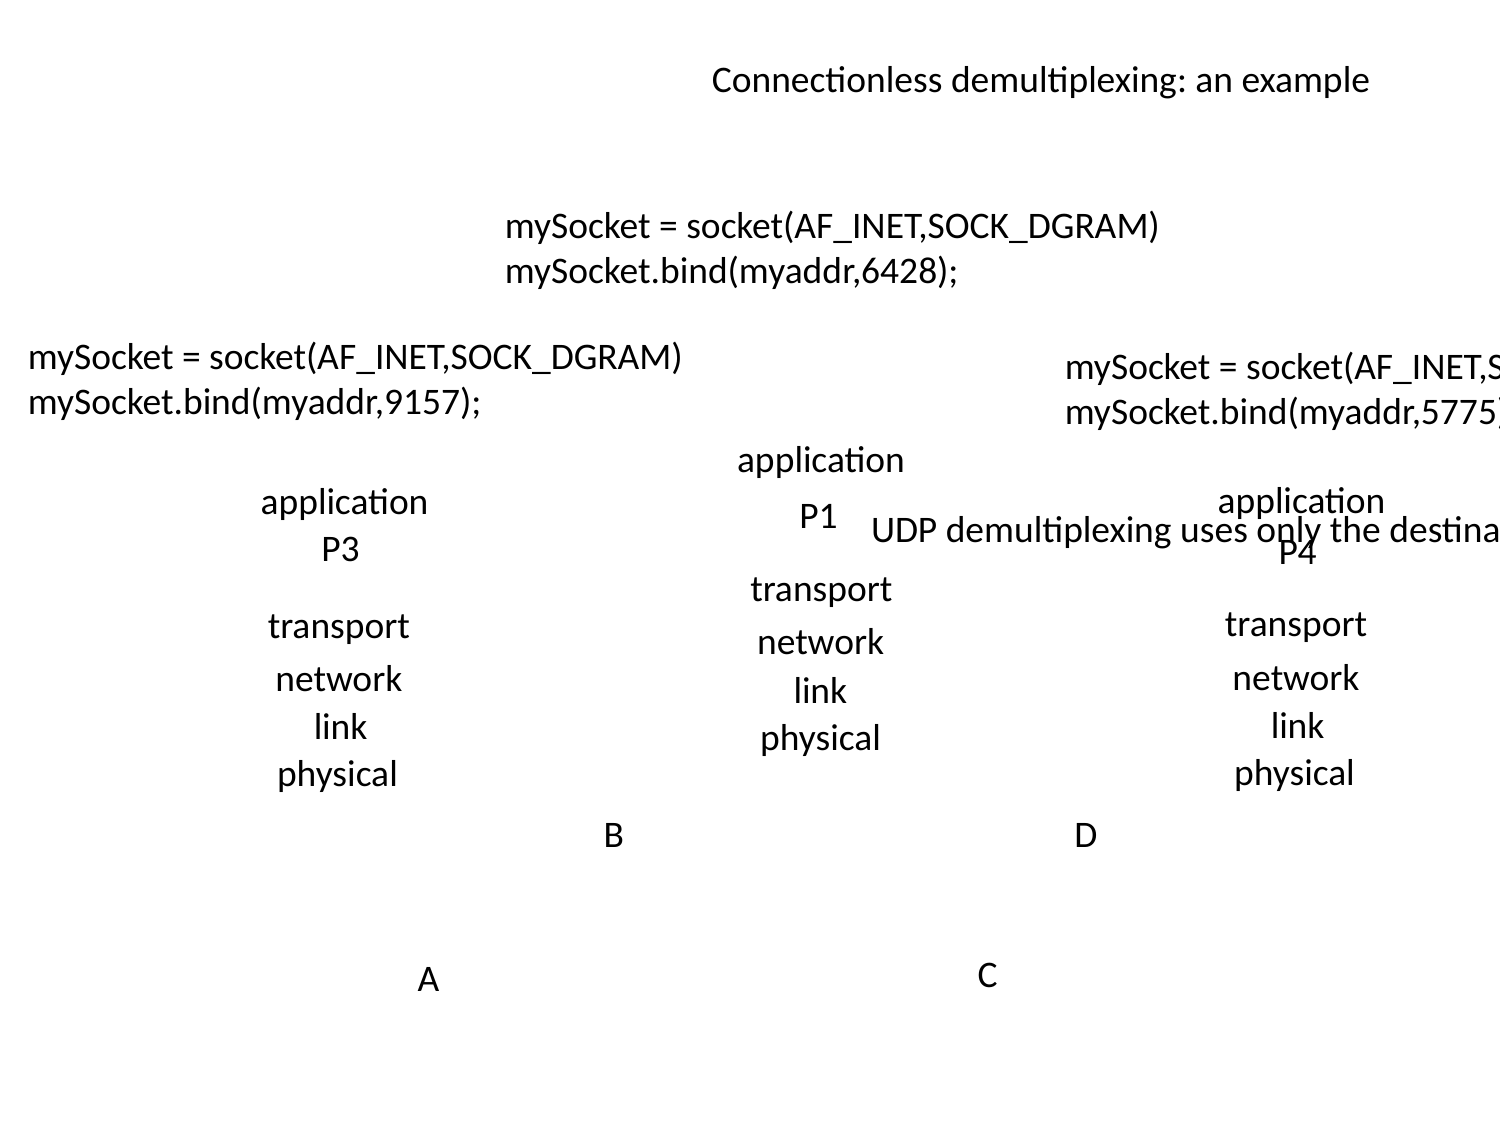

Connectionless demultiplexing: an example
mySocket = socket(AF_INET,SOCK_DGRAM)
mySocket.bind(myaddr,6428);

mySocket = socket(AF_INET,SOCK_DGRAM)
mySocket.bind(myaddr,9157);

mySocket = socket(AF_INET,SOCK_DGRAM)
mySocket.bind(myaddr,5775);

application

application

application

P1
UDP demultiplexing uses only the destination port to route packets to the correct socket, regardless of source IP/port
P3
P4

transport

transport

transport

network

network
network

link

link
link

physical

physical
physical

D
B

C

A